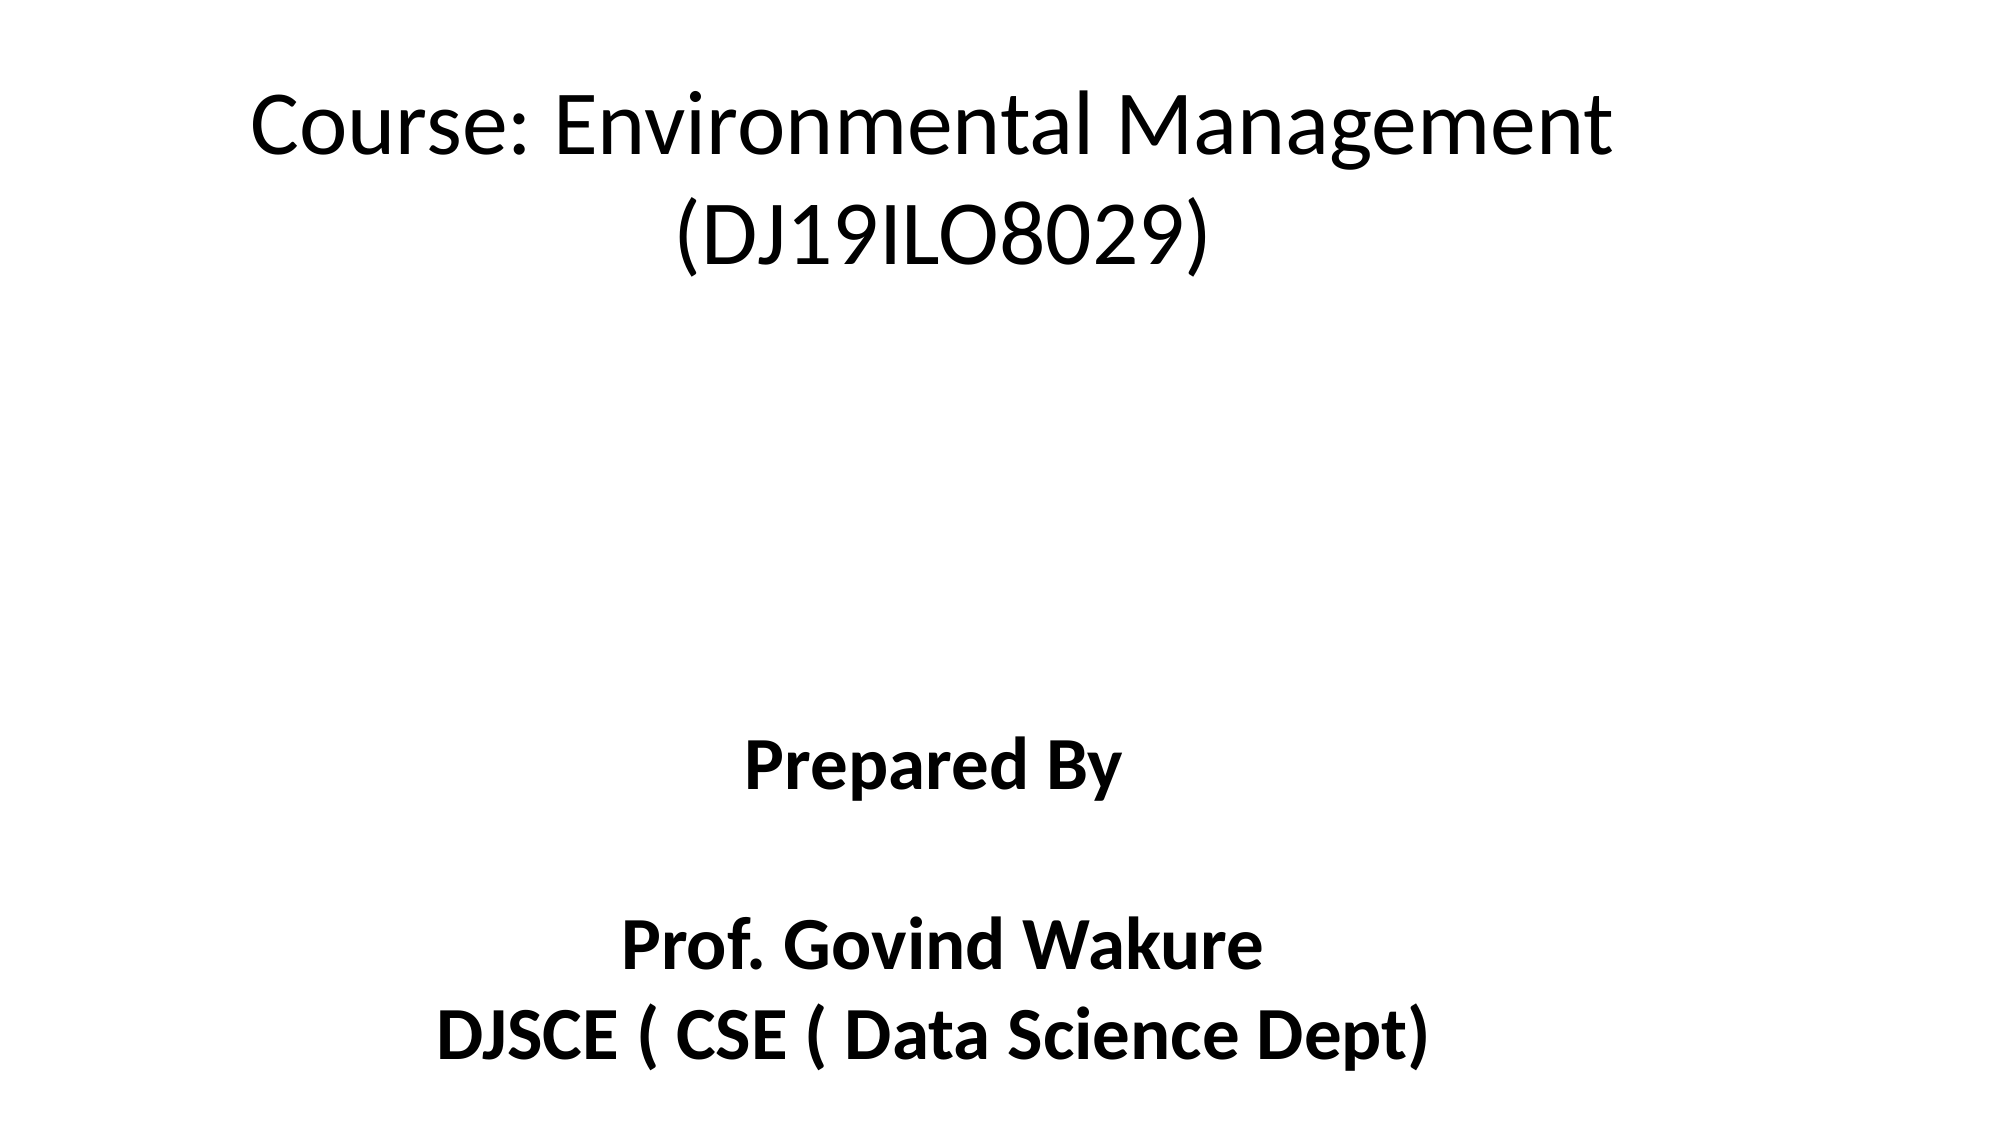

# Course: Environmental Management  (DJ19ILO8029)

Prepared By

 Prof. Govind Wakure
DJSCE ( CSE ( Data Science Dept)